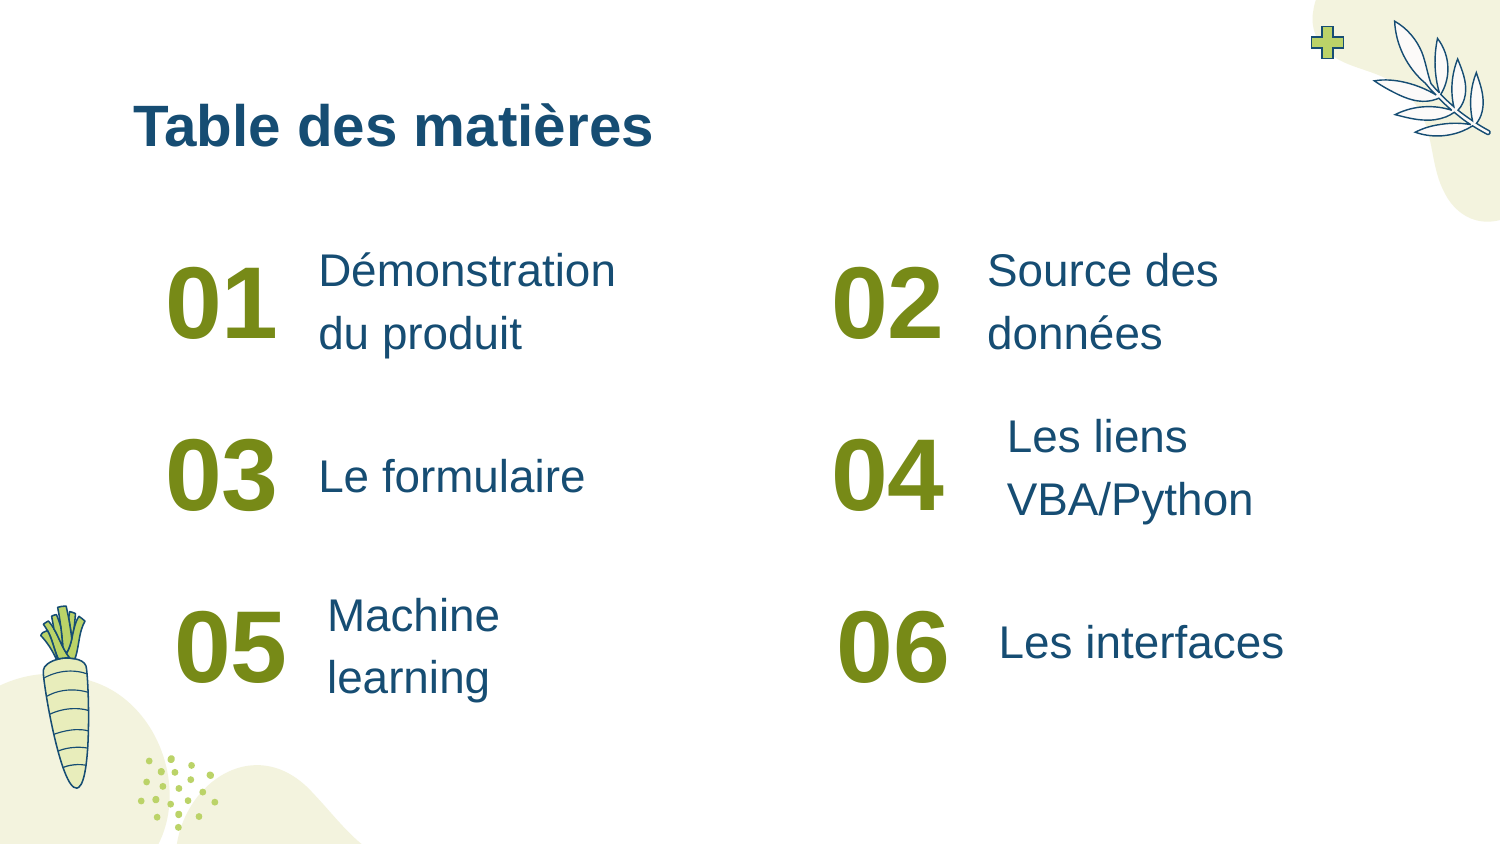

# Table des matières
01
02
Démonstration du produit
Source des données
03
04
Le formulaire
Les liens VBA/Python
05
06
Les interfaces
Machine learning